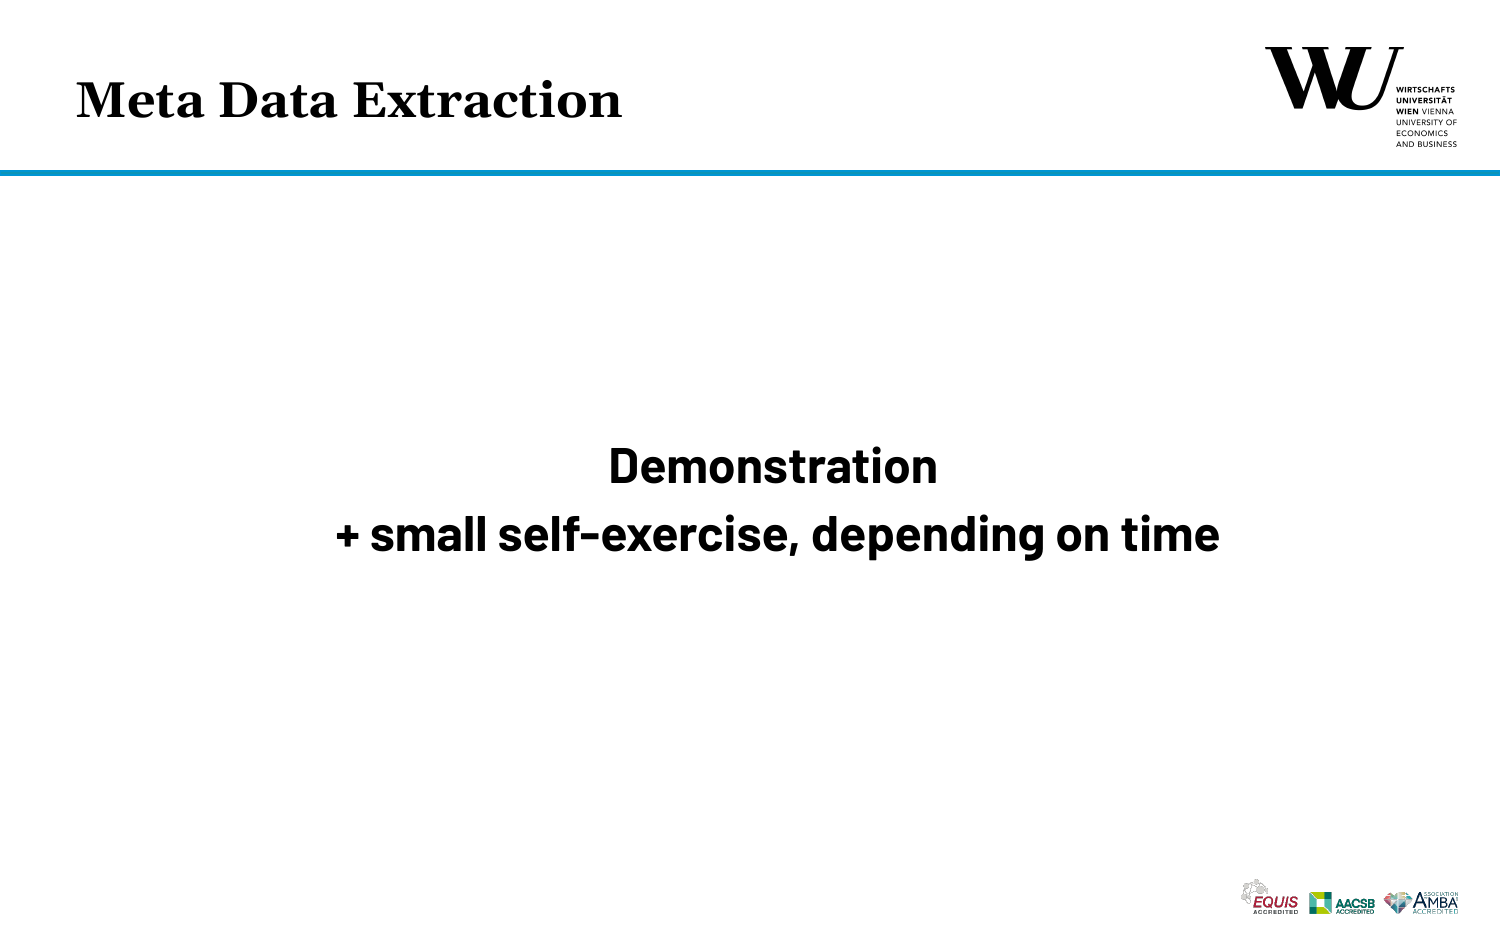

# Meta Data Extraction

Demonstration
+ small self-exercise, depending on time